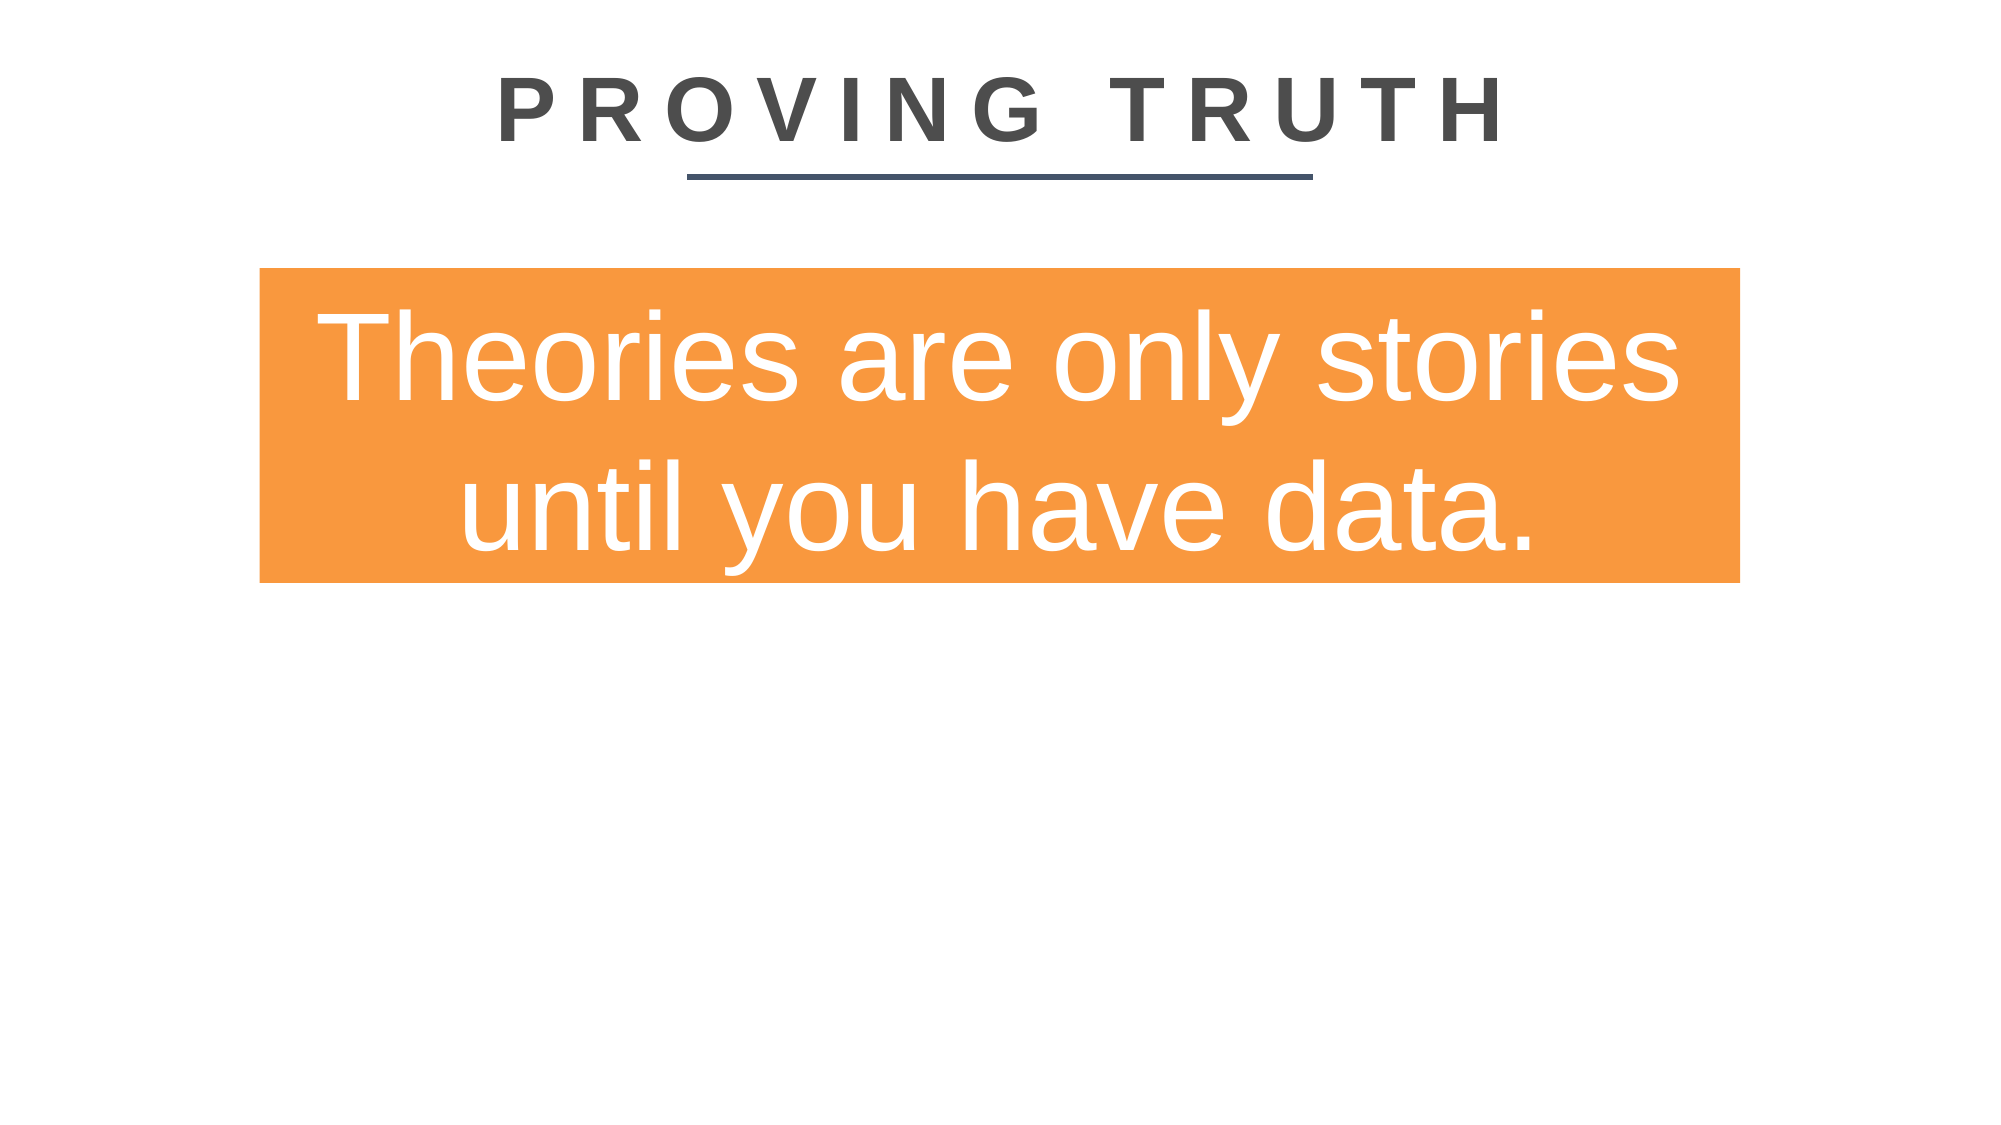

# PROVING TRUTH
Theories are only stories until you have data.